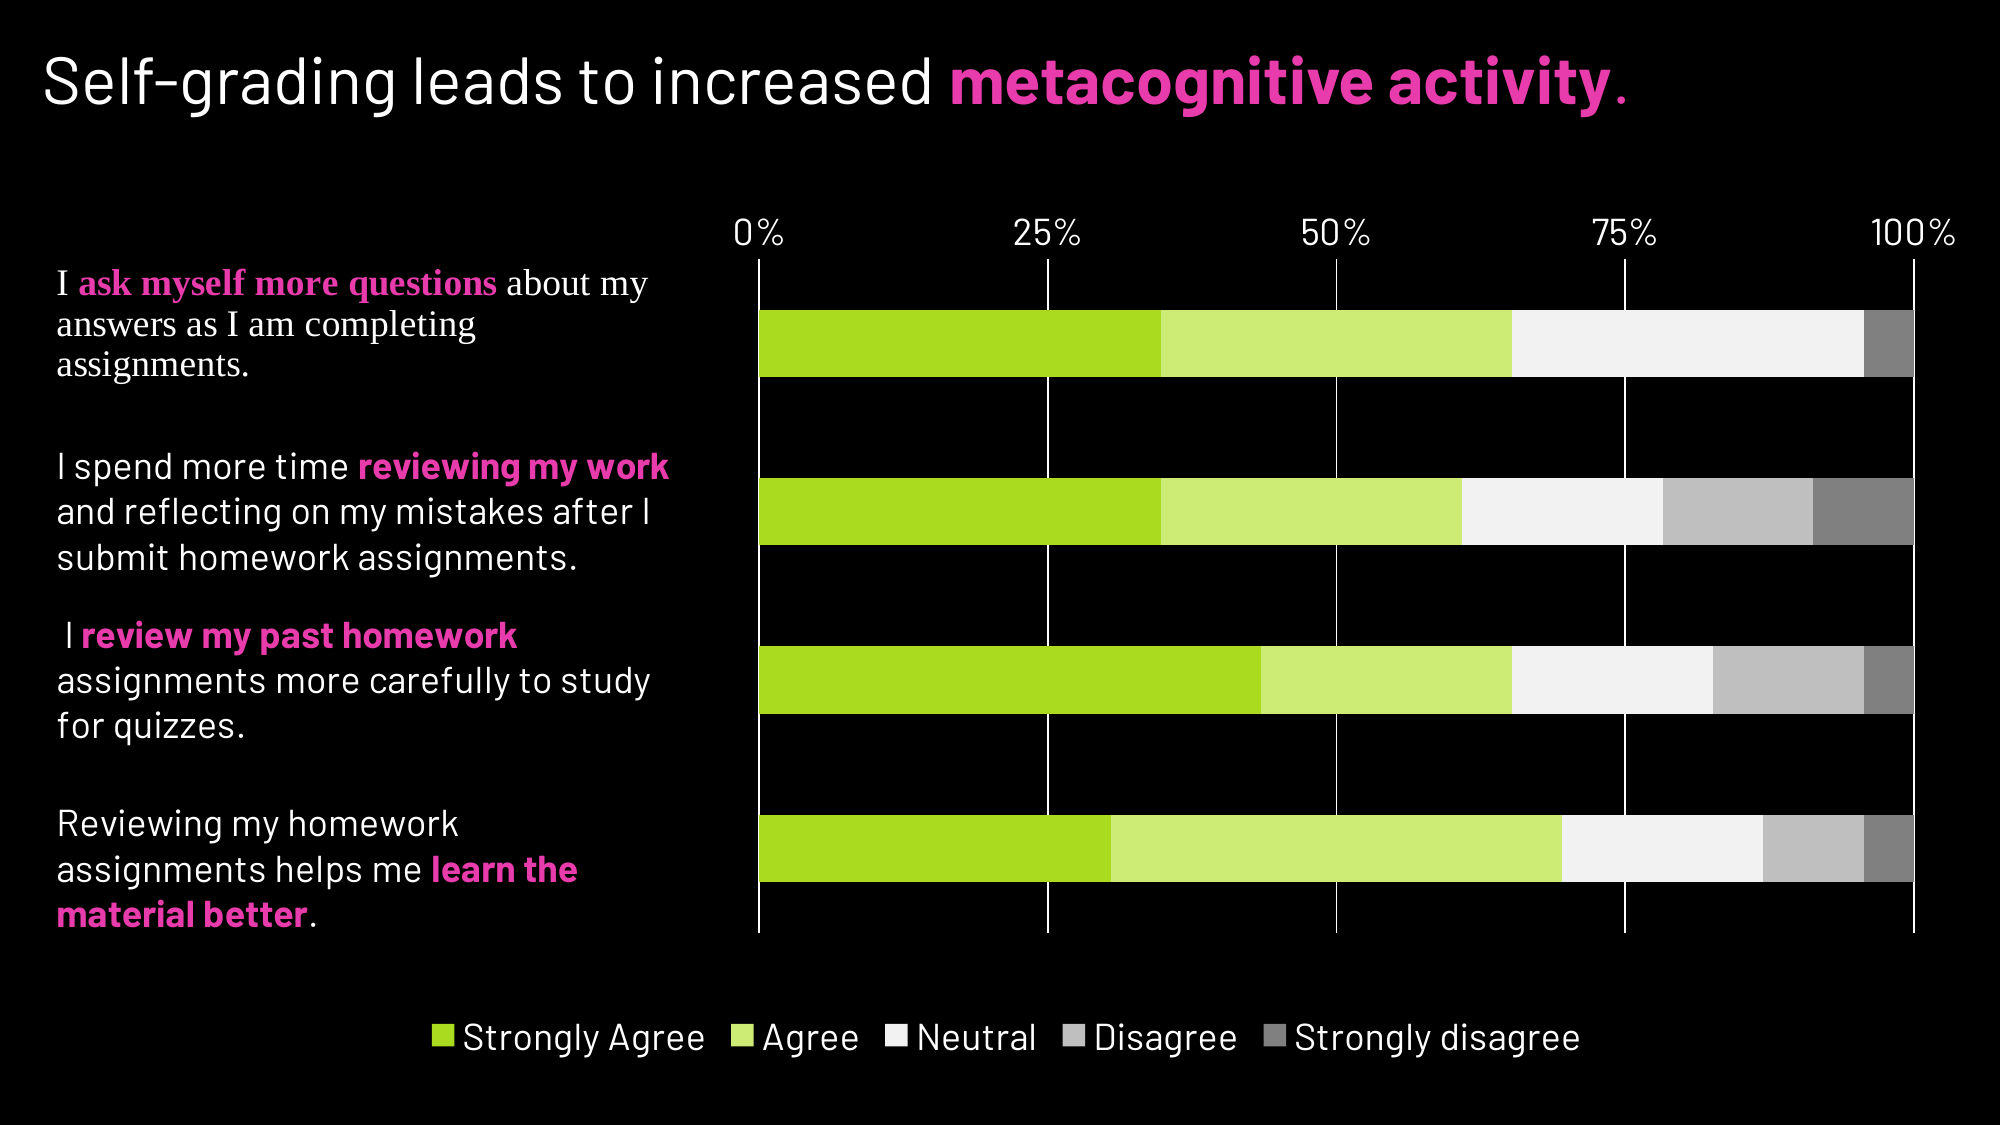

# Self-grading leads to increased metacognitive activity.

### Chart

| Category | Strongly Agree | Agree | Neutral | Disagree | Strongly disagree |
|---|---|---|---|---|---|
| I ask myself more questions about my answers as I am completing assignments. | 8.0 | 7.0 | 7.0 | 0.0 | 1.0 |
| I review my past homework assignments more carefully to study for quizzes. | 8.0 | 6.0 | 4.0 | 3.0 | 2.0 |
| I spend more time reviewing my work and reflecting on my mistakes after I submit homework assignments. | 10.0 | 5.0 | 4.0 | 3.0 | 1.0 |
| Reviewing my homework assignments helps me learn the material better. | 7.0 | 9.0 | 4.0 | 2.0 | 1.0 |